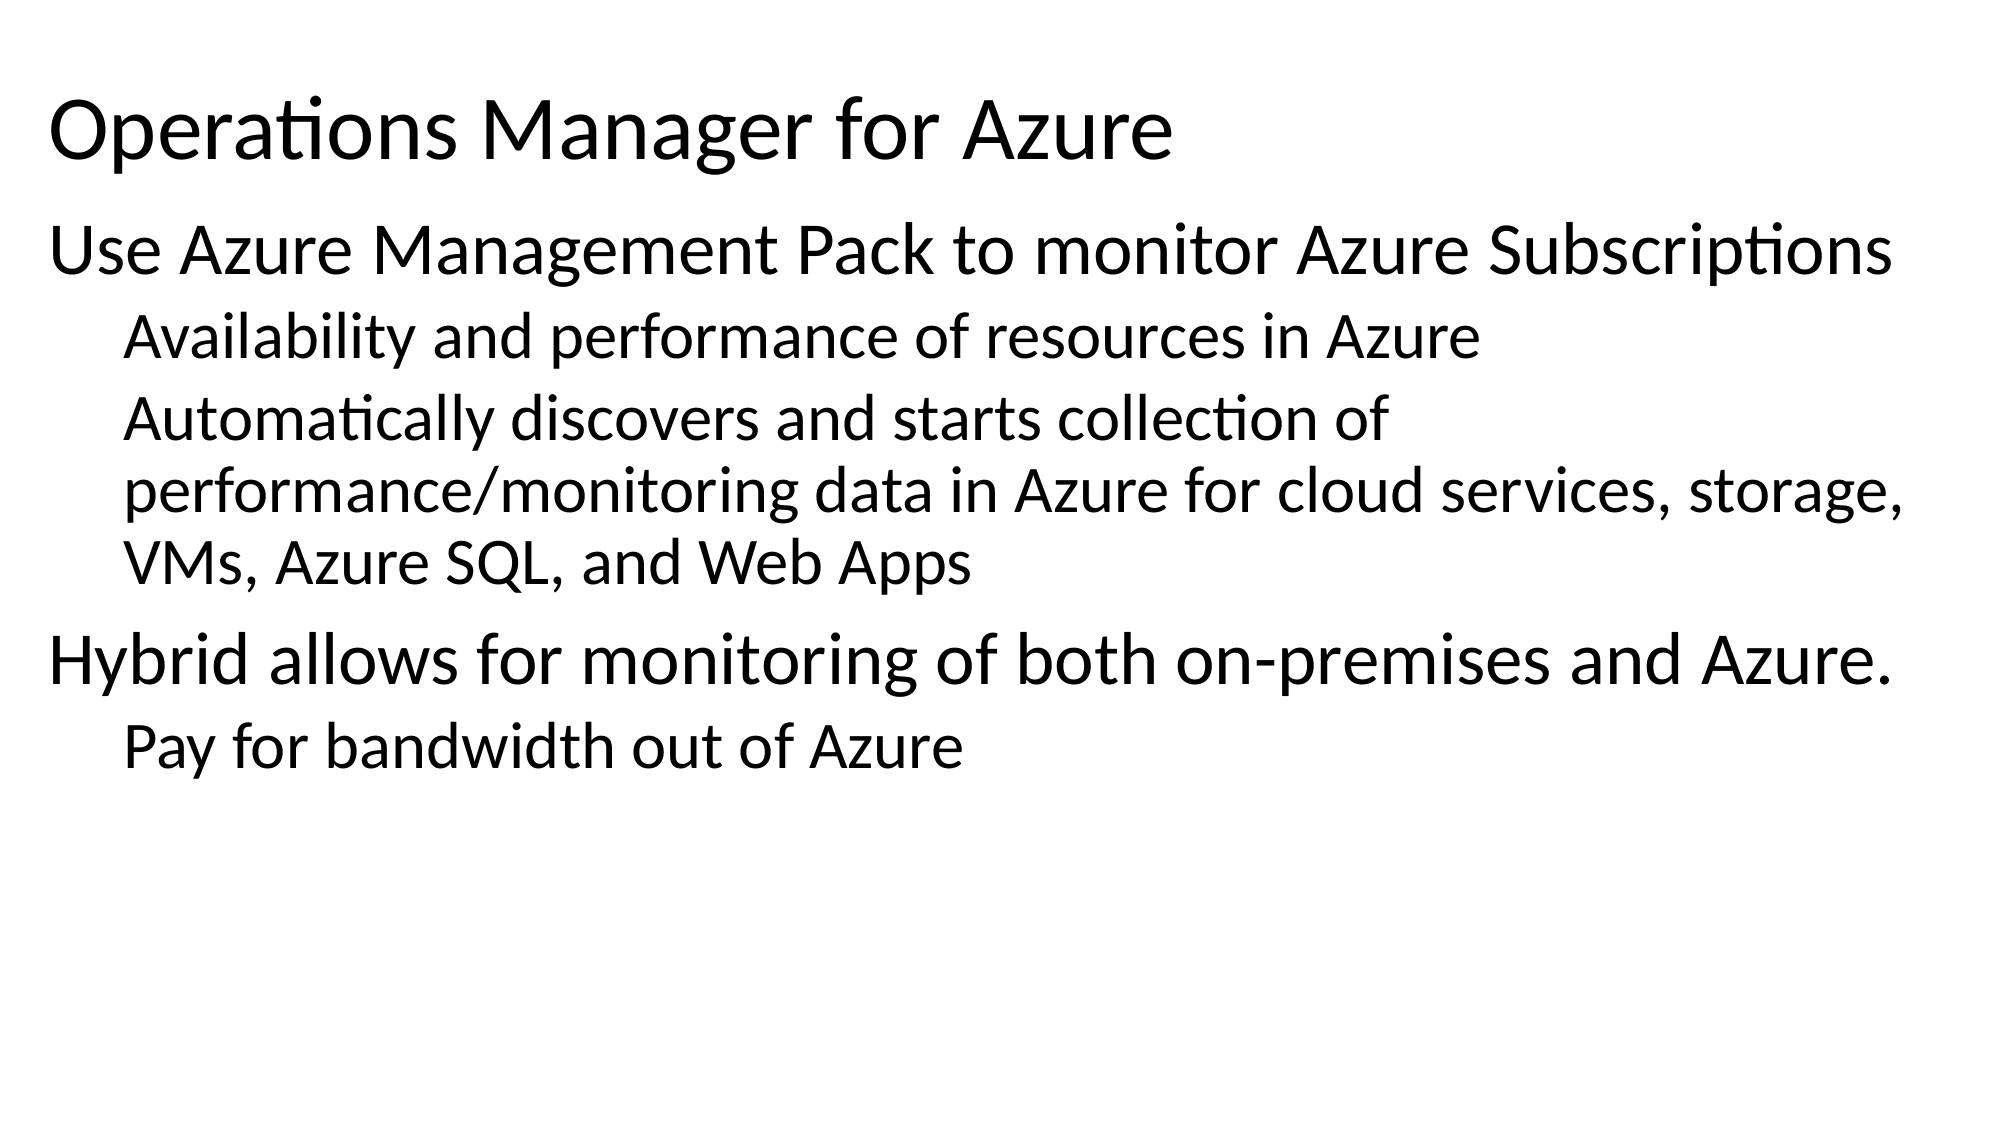

# Operations Manager for Azure
Use Azure Management Pack to monitor Azure Subscriptions
Availability and performance of resources in Azure
Automatically discovers and starts collection of performance/monitoring data in Azure for cloud services, storage, VMs, Azure SQL, and Web Apps
Hybrid allows for monitoring of both on-premises and Azure.
Pay for bandwidth out of Azure